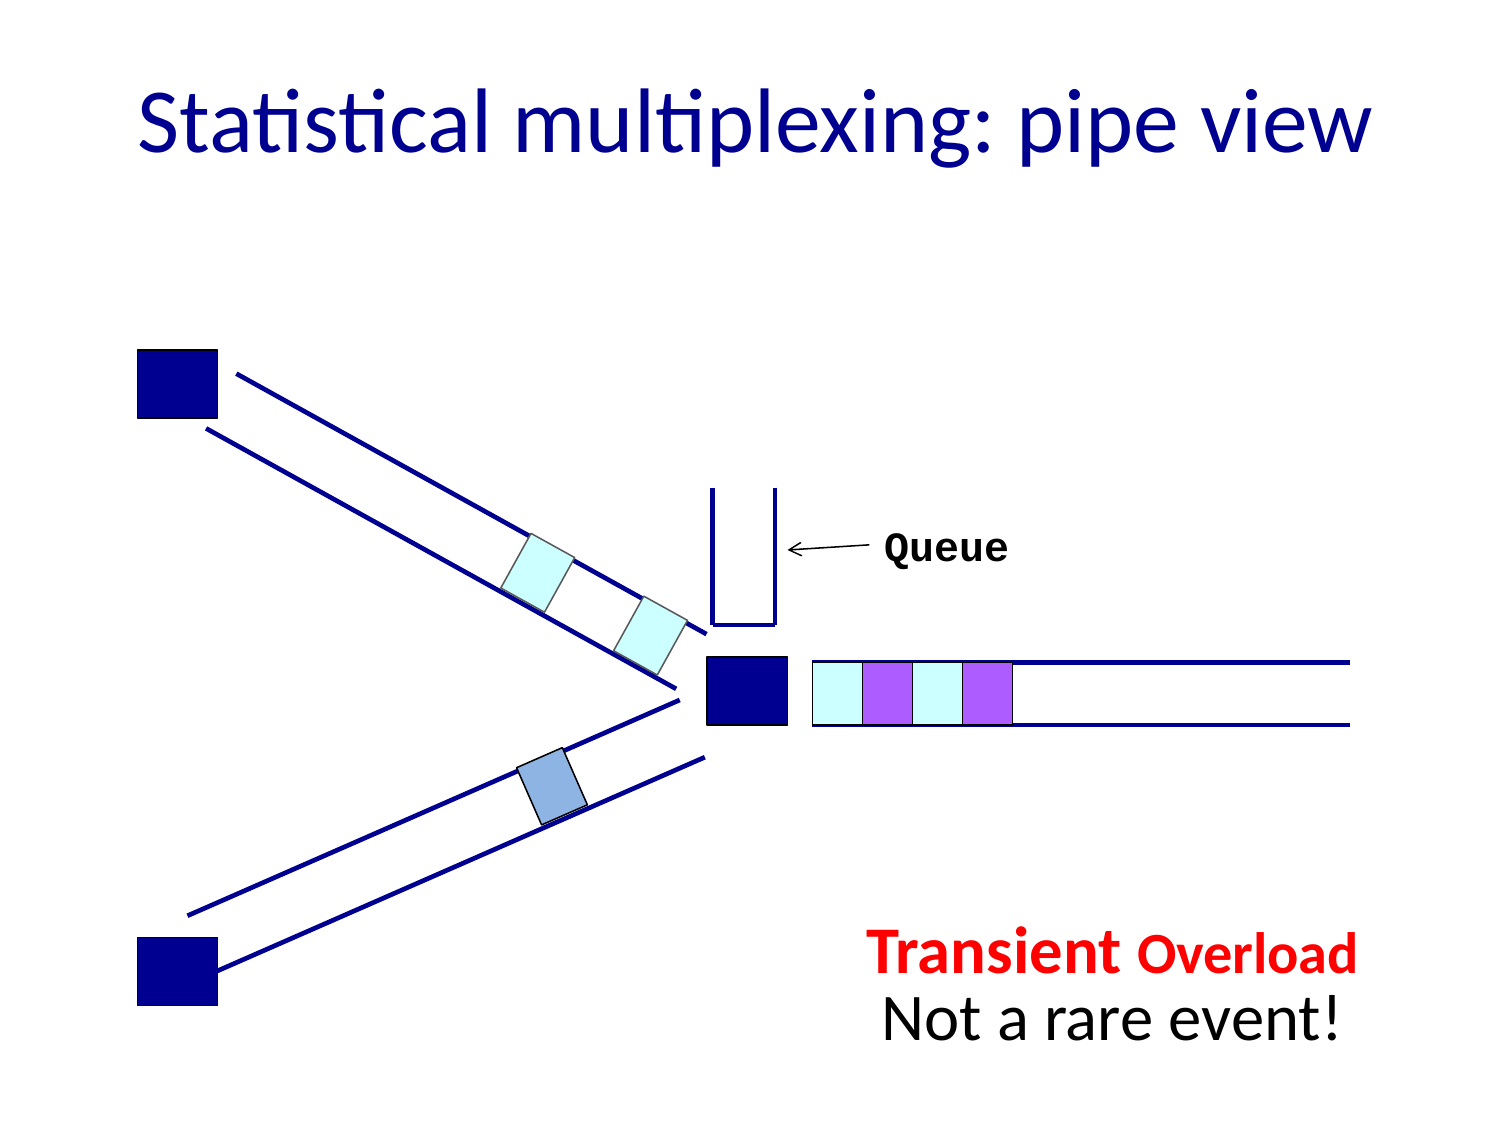

# Statistical multiplexing: pipe view

Queue

Transient Overload

Not a rare event!